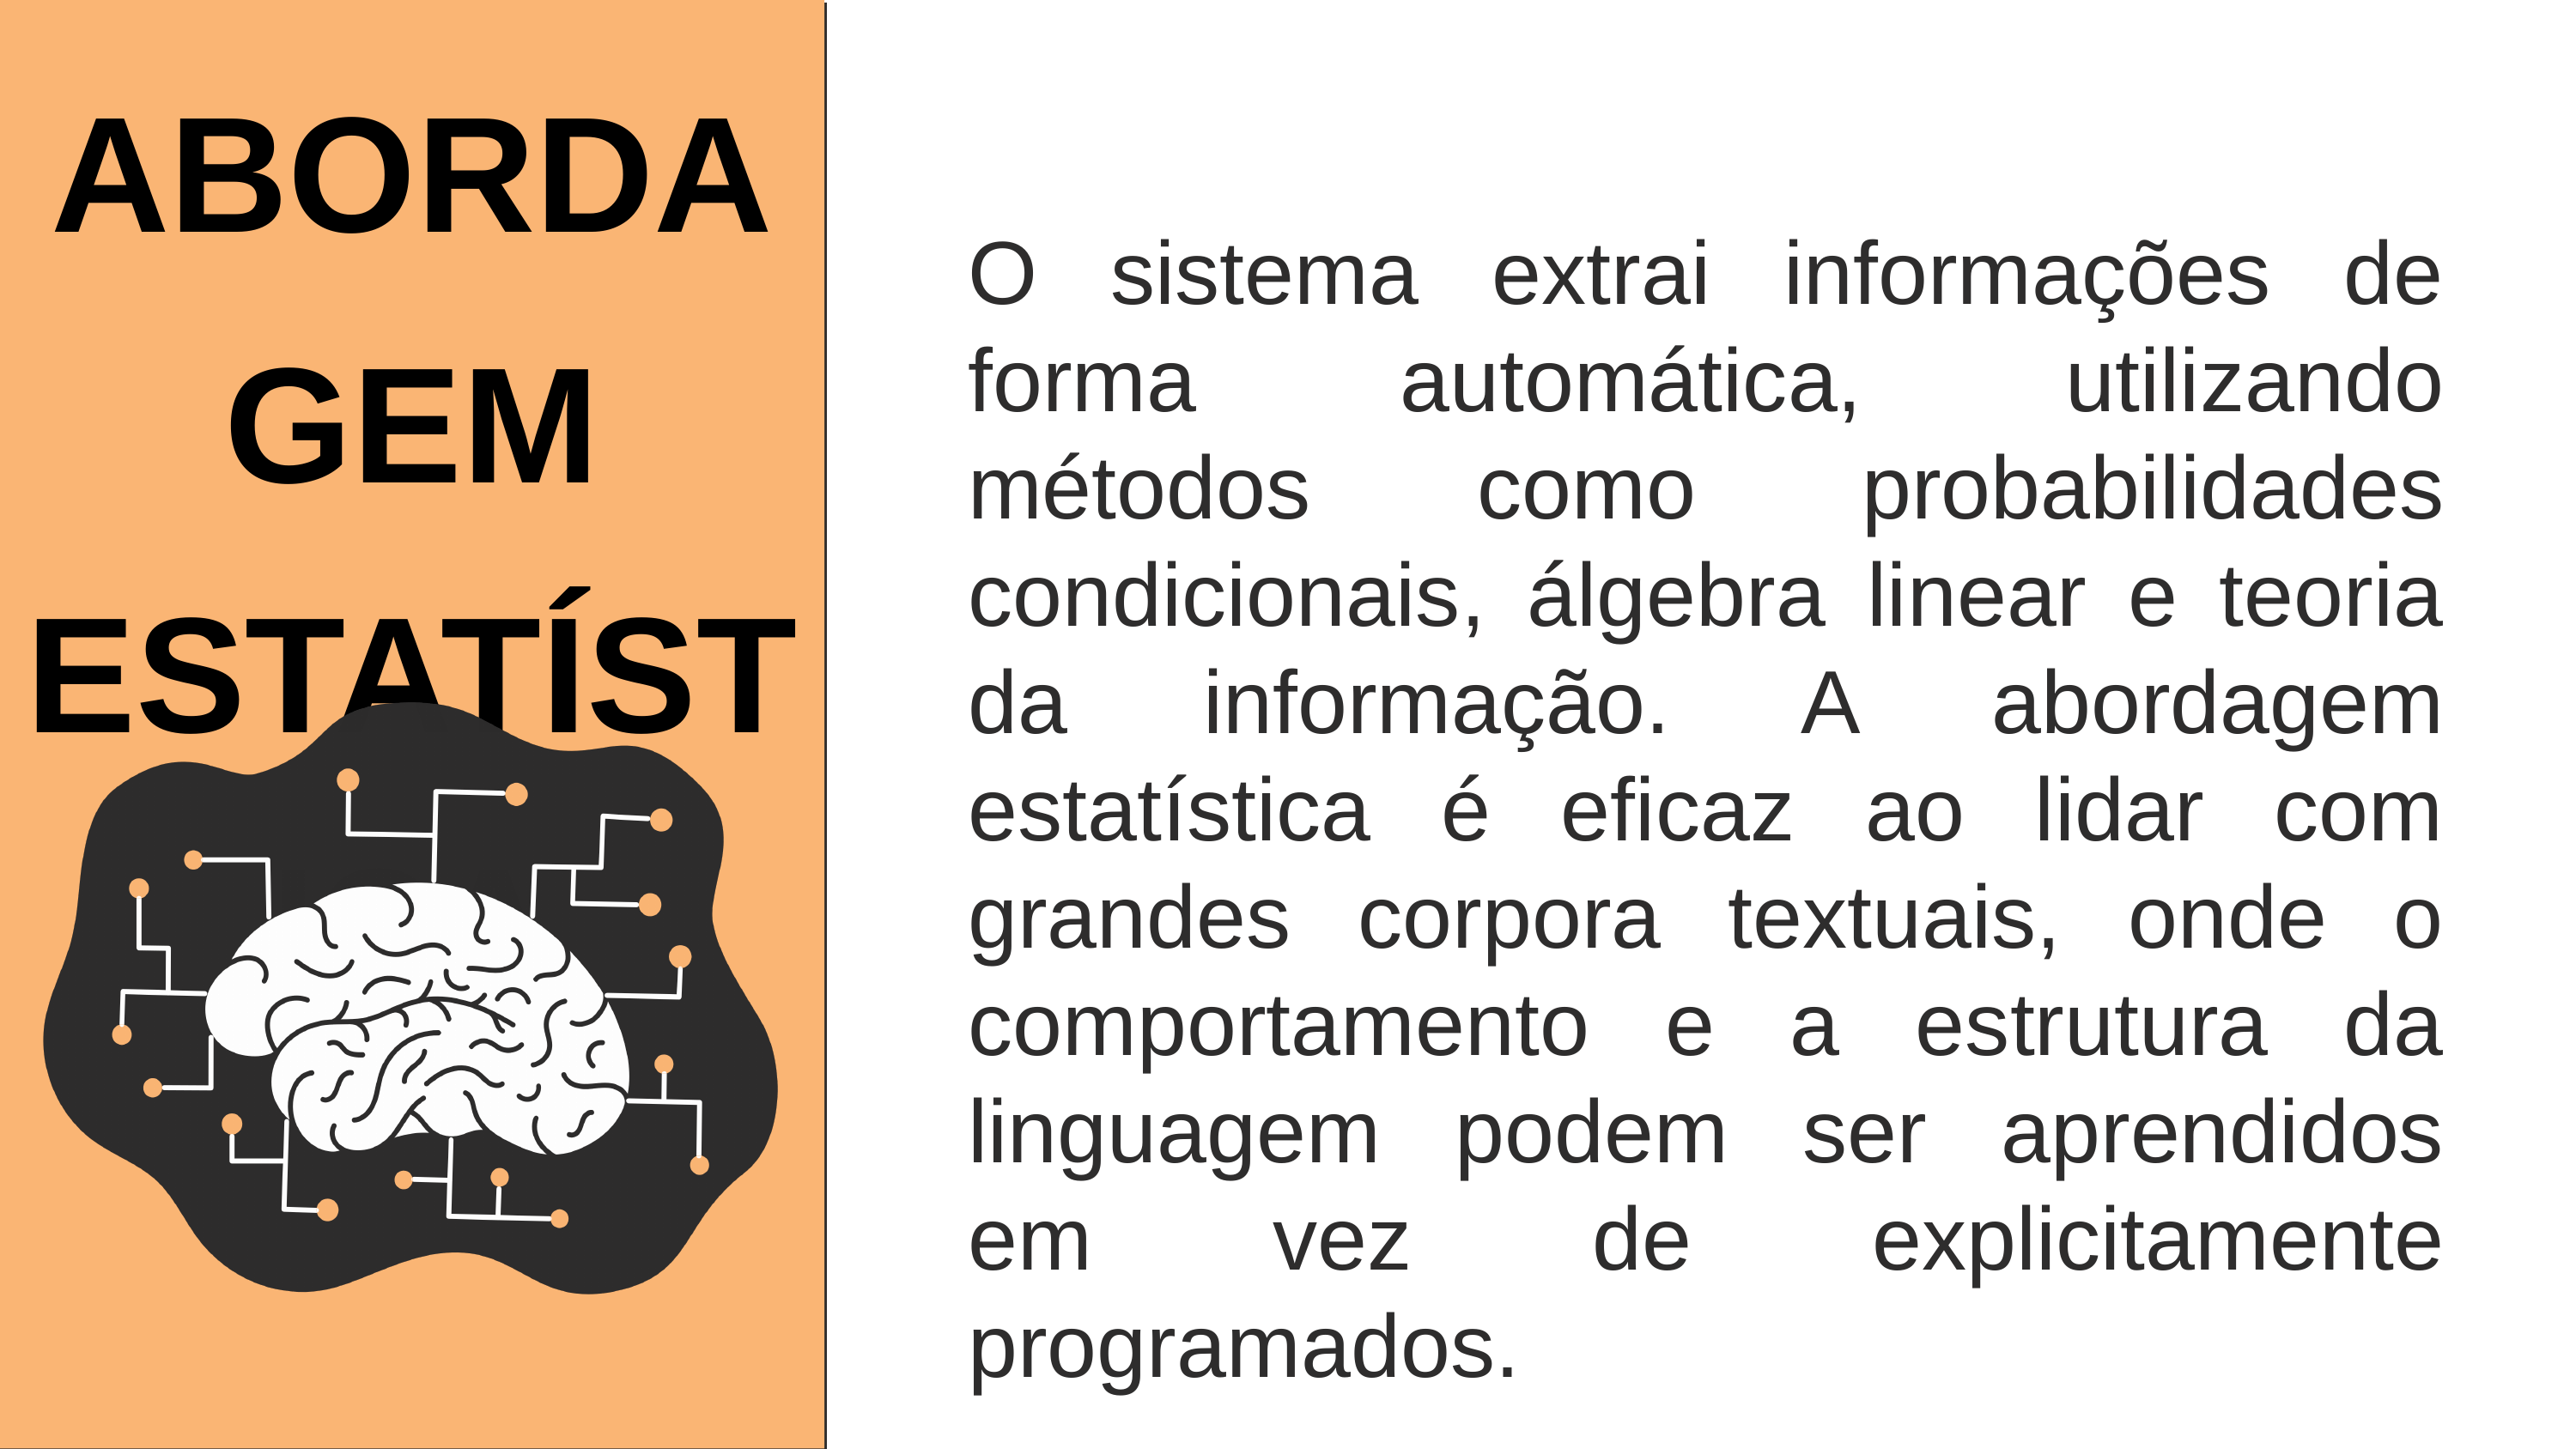

ABORDAGEM ESTATÍSTICA
O sistema extrai informações de forma automática, utilizando métodos como probabilidades condicionais, álgebra linear e teoria da informação. A abordagem estatística é eficaz ao lidar com grandes corpora textuais, onde o comportamento e a estrutura da linguagem podem ser aprendidos em vez de explicitamente programados.